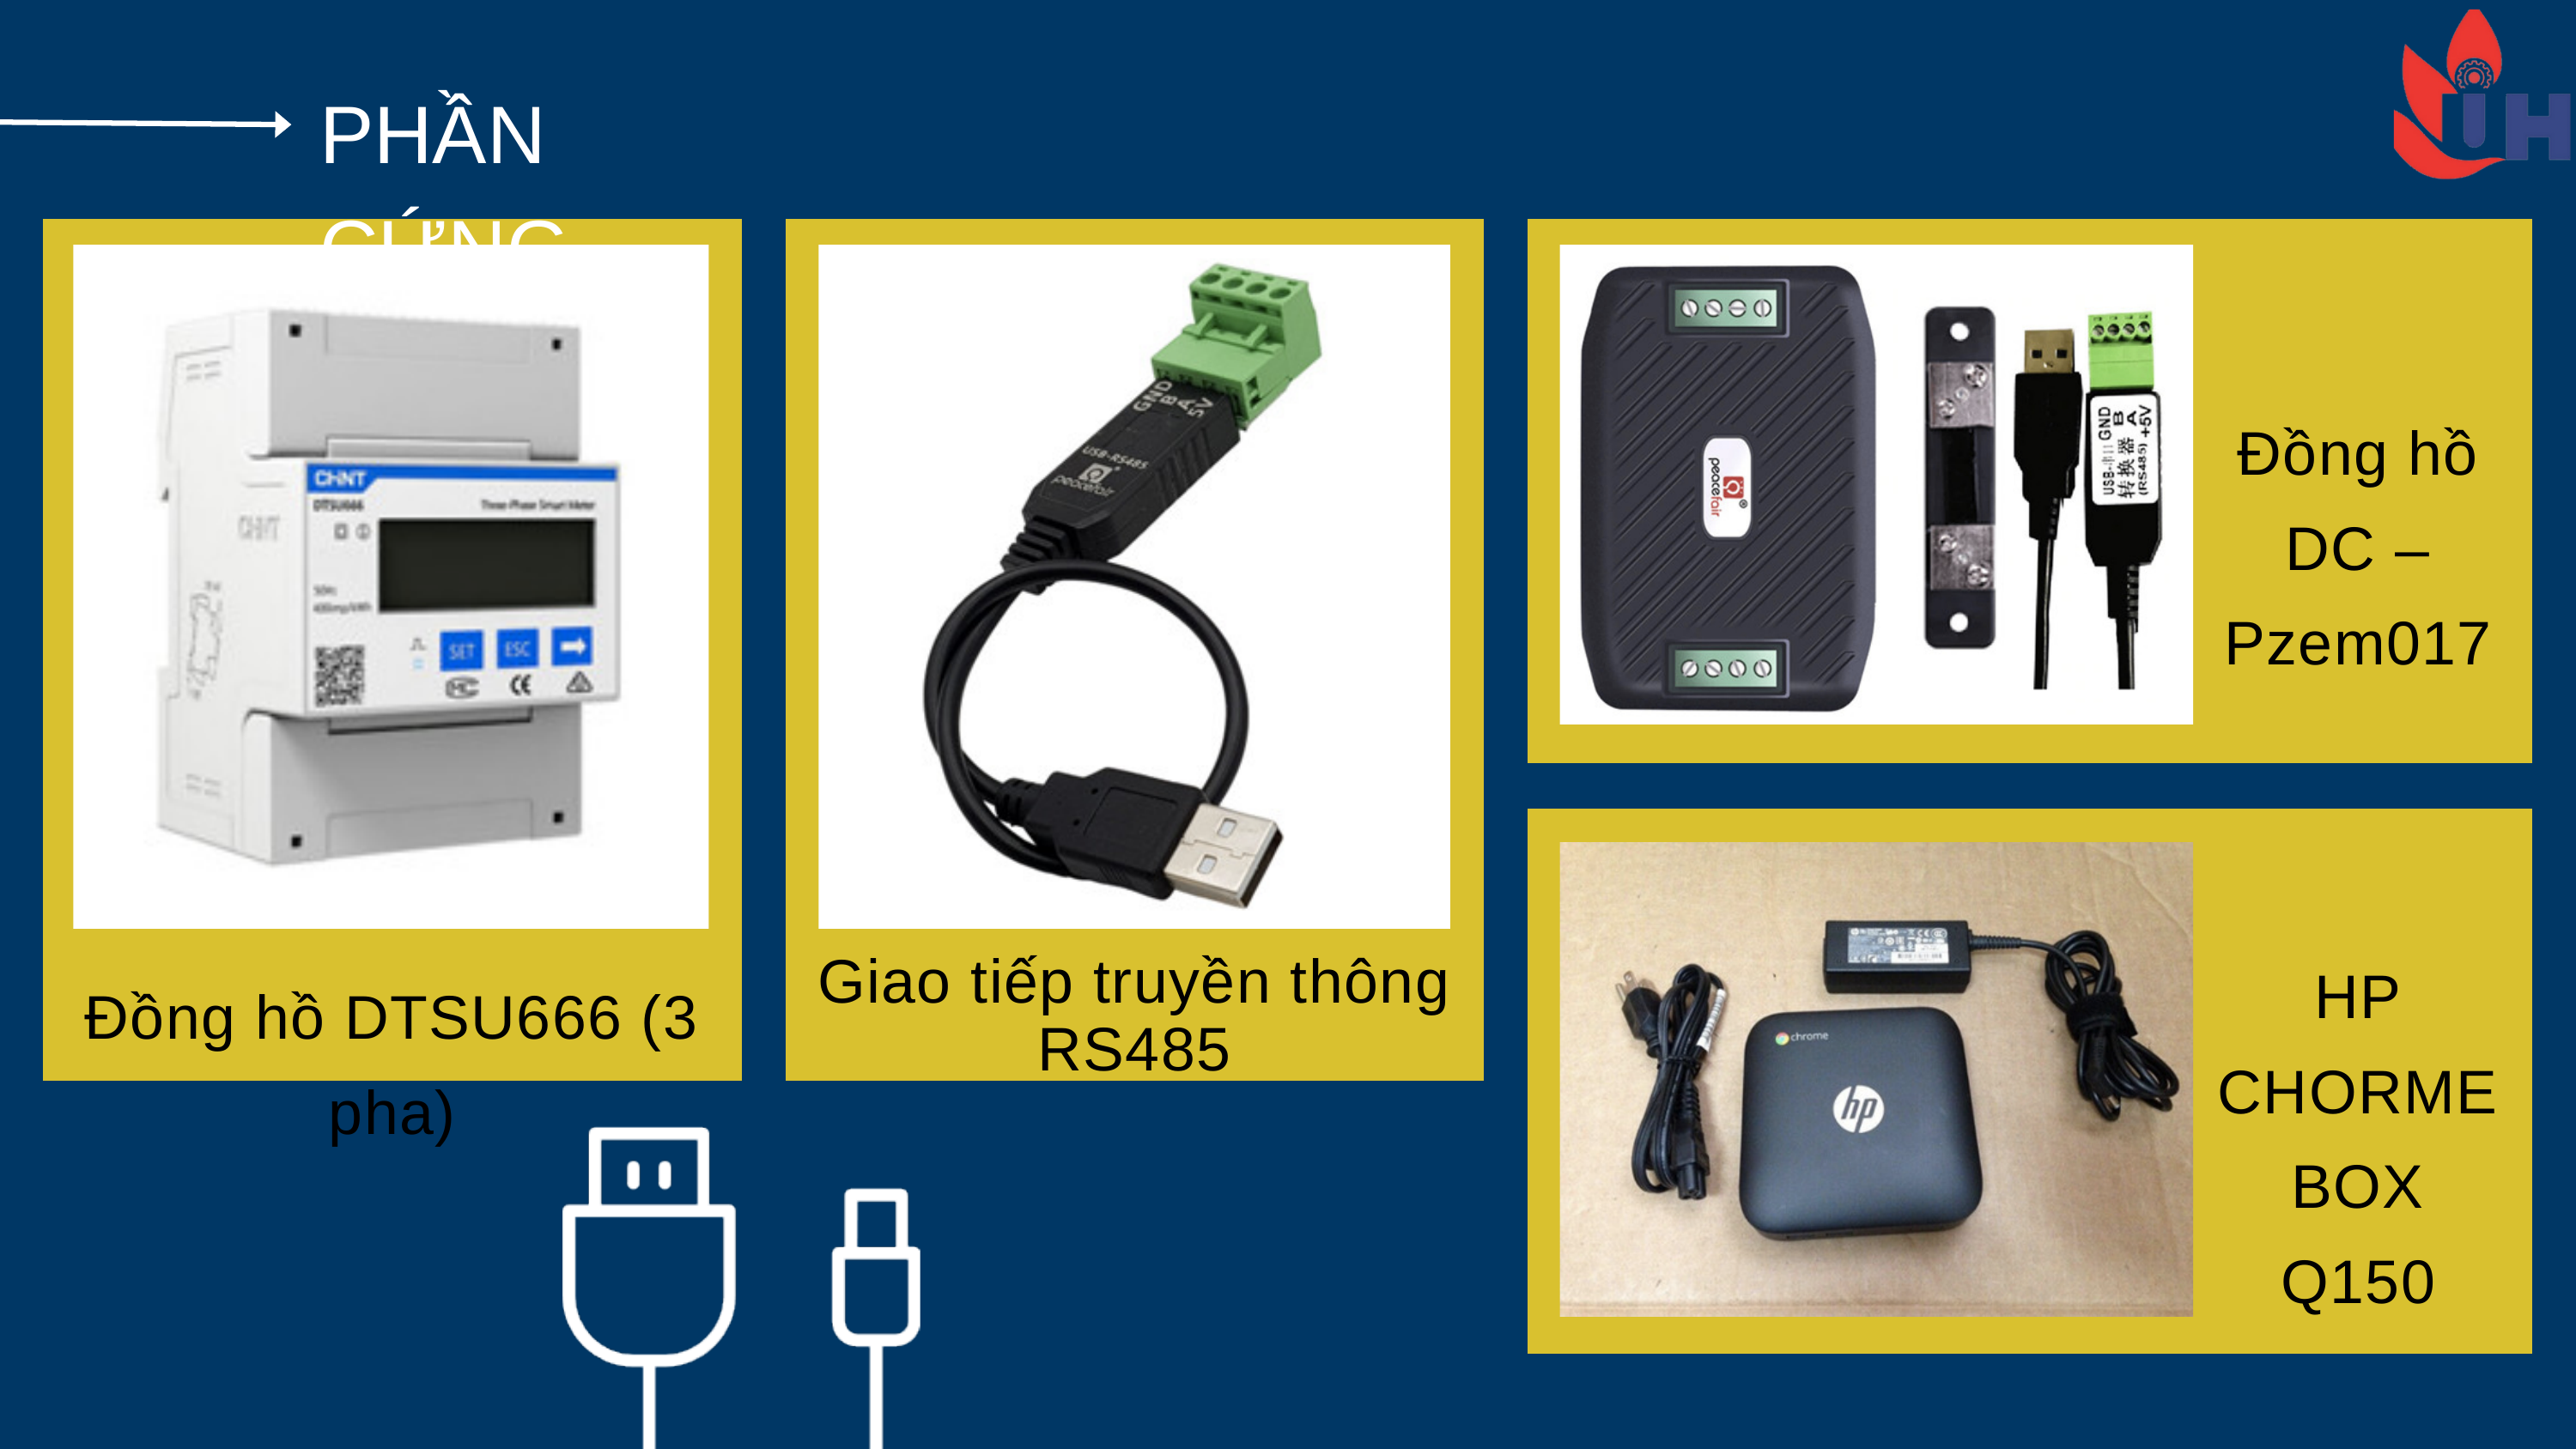

PHẦN CỨNG

Đồng hồ DC – Pzem017

HP CHORMEBOX Q150
Giao tiếp truyền thông
RS485
Đồng hồ DTSU666 (3 pha)